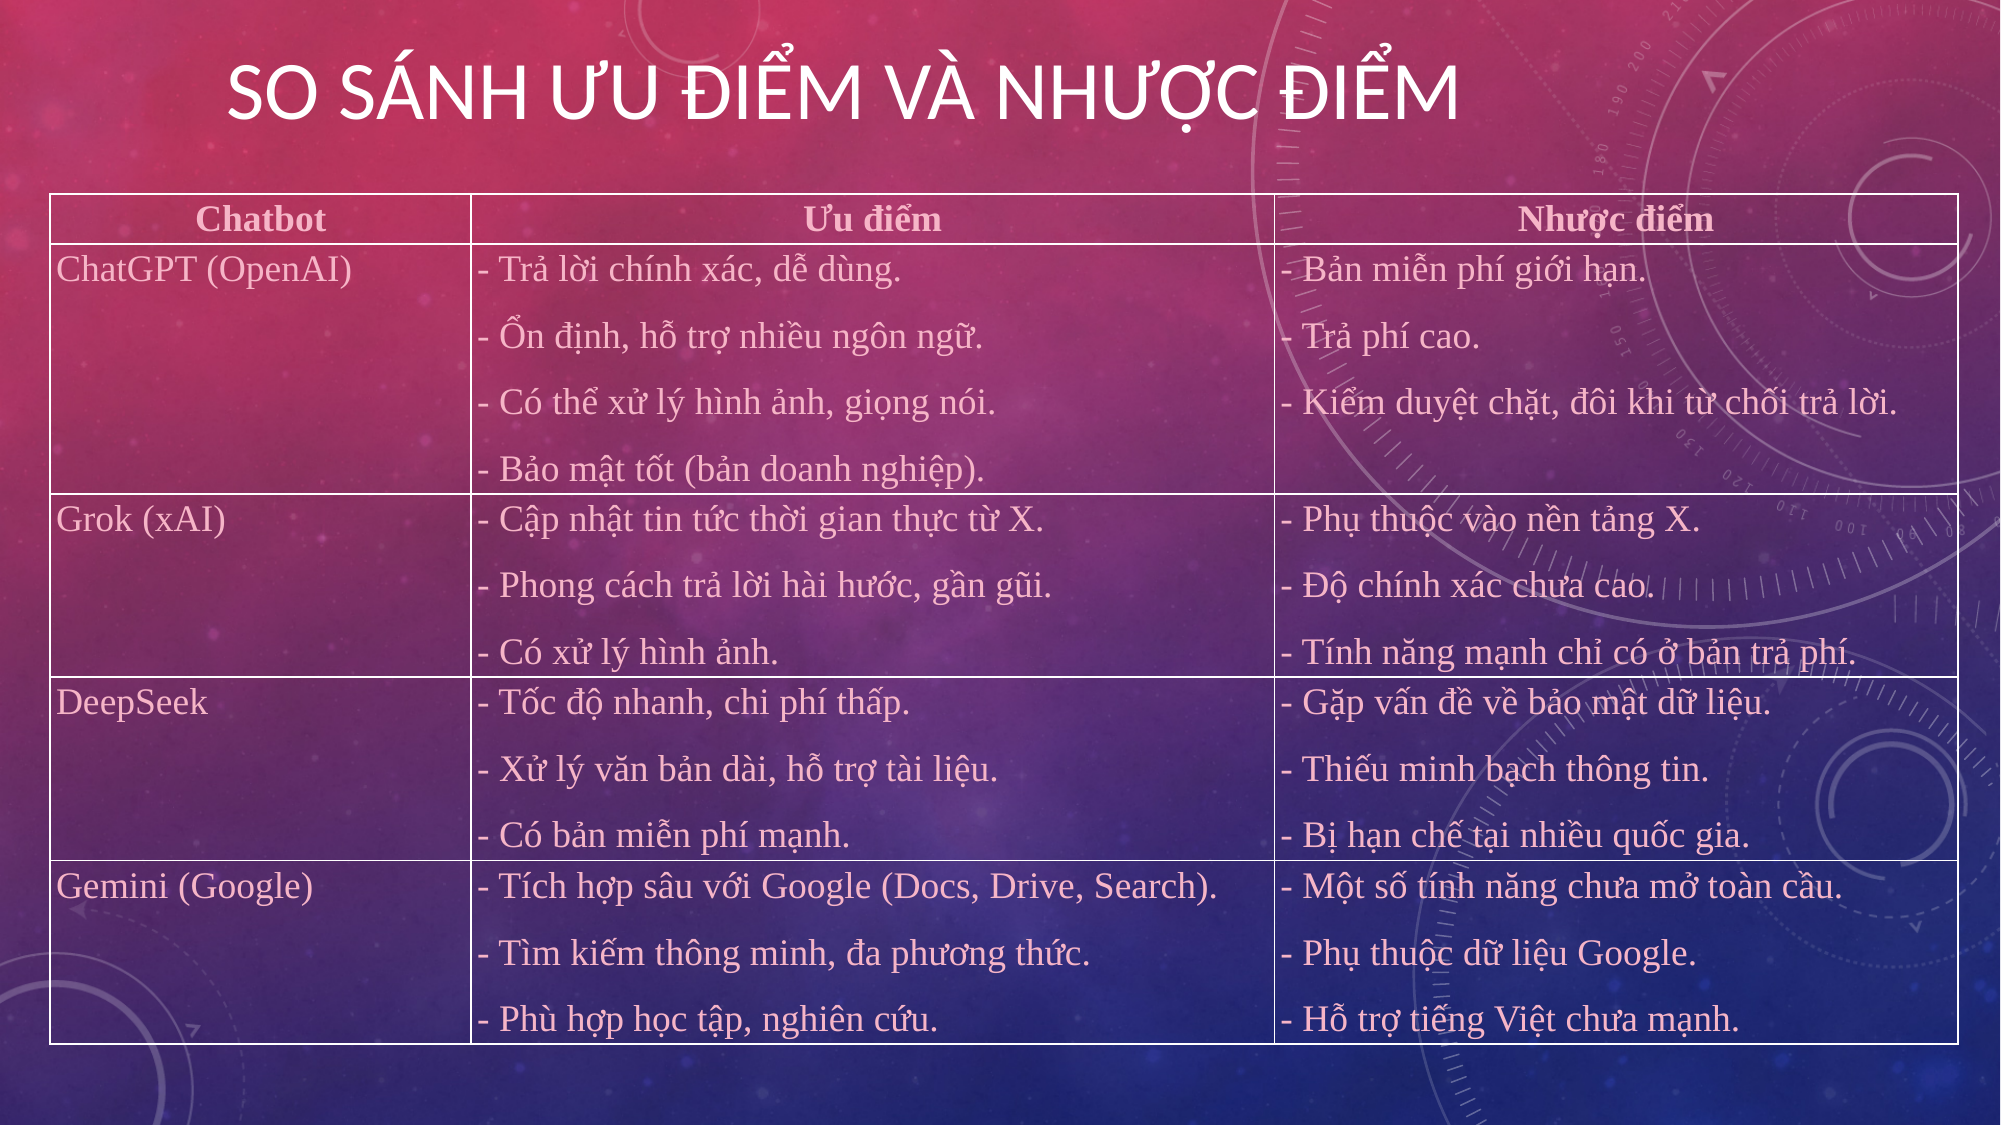

# So sánh ưu điểm và nhược điểm
| Chatbot | Ưu điểm | Nhược điểm |
| --- | --- | --- |
| ChatGPT (OpenAI) | - Trả lời chính xác, dễ dùng. - Ổn định, hỗ trợ nhiều ngôn ngữ. - Có thể xử lý hình ảnh, giọng nói. - Bảo mật tốt (bản doanh nghiệp). | - Bản miễn phí giới hạn. - Trả phí cao. - Kiểm duyệt chặt, đôi khi từ chối trả lời. |
| Grok (xAI) | - Cập nhật tin tức thời gian thực từ X. - Phong cách trả lời hài hước, gần gũi. - Có xử lý hình ảnh. | - Phụ thuộc vào nền tảng X. - Độ chính xác chưa cao. - Tính năng mạnh chỉ có ở bản trả phí. |
| DeepSeek | - Tốc độ nhanh, chi phí thấp. - Xử lý văn bản dài, hỗ trợ tài liệu. - Có bản miễn phí mạnh. | - Gặp vấn đề về bảo mật dữ liệu. - Thiếu minh bạch thông tin. - Bị hạn chế tại nhiều quốc gia. |
| Gemini (Google) | - Tích hợp sâu với Google (Docs, Drive, Search). - Tìm kiếm thông minh, đa phương thức. - Phù hợp học tập, nghiên cứu. | - Một số tính năng chưa mở toàn cầu. - Phụ thuộc dữ liệu Google. - Hỗ trợ tiếng Việt chưa mạnh. |